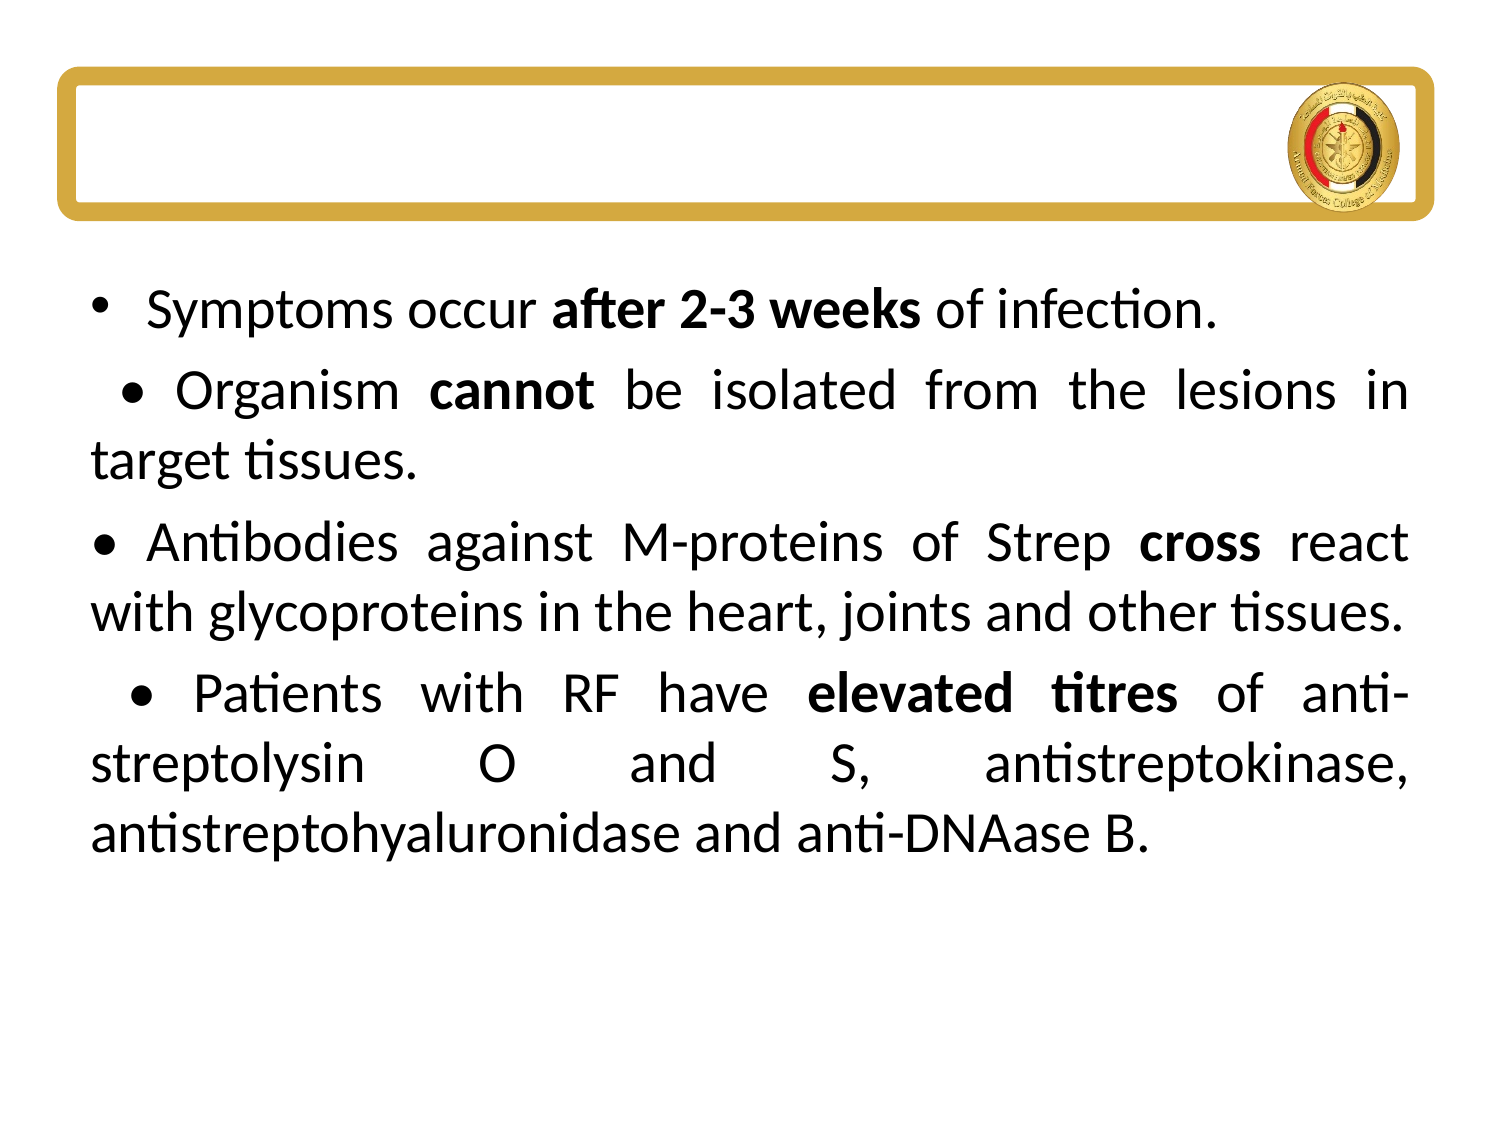

#
Symptoms occur after 2-3 weeks of infection.
 • Organism cannot be isolated from the lesions in target tissues.
• Antibodies against M-proteins of Strep cross react with glycoproteins in the heart, joints and other tissues.
 • Patients with RF have elevated titres of anti-streptolysin O and S, antistreptokinase, antistreptohyaluronidase and anti-DNAase B.